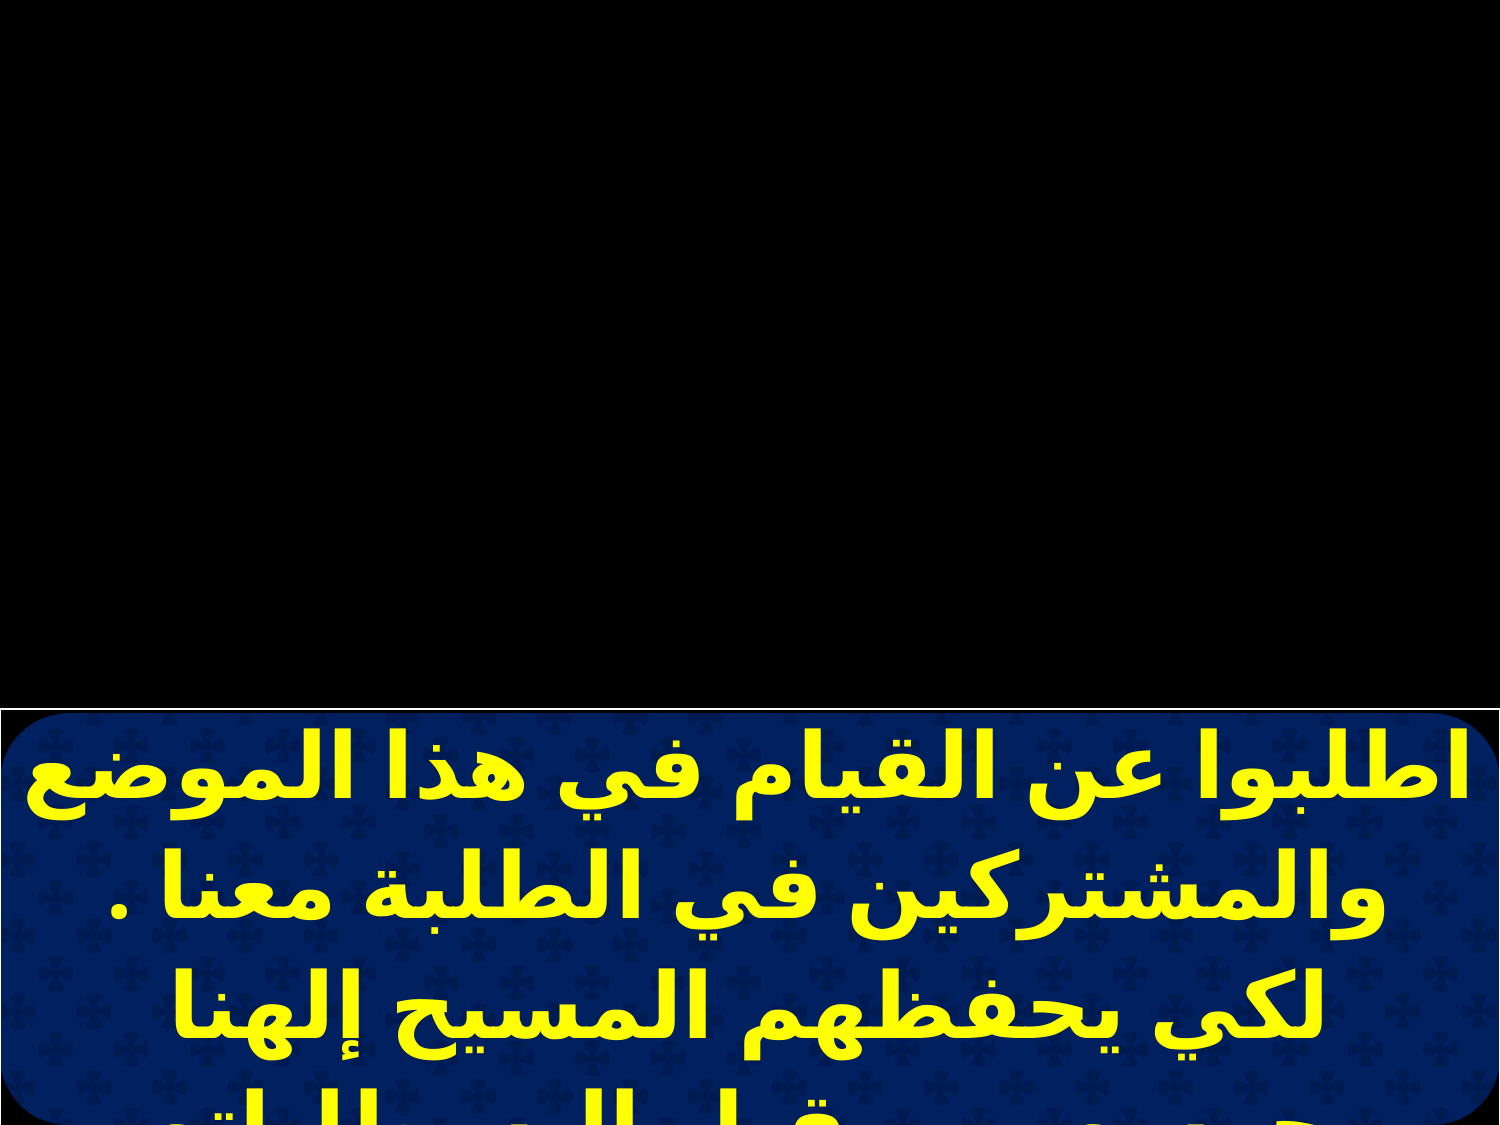

| اطلبوا عن القيام في هذا الموضع والمشتركين في الطلبة معنا . لكي يحفظهم المسيح إلهنا ويحرسهم و يقبل إليه طلباتهم ويرحمهم . ويغفر لنا خطايانا |
| --- |